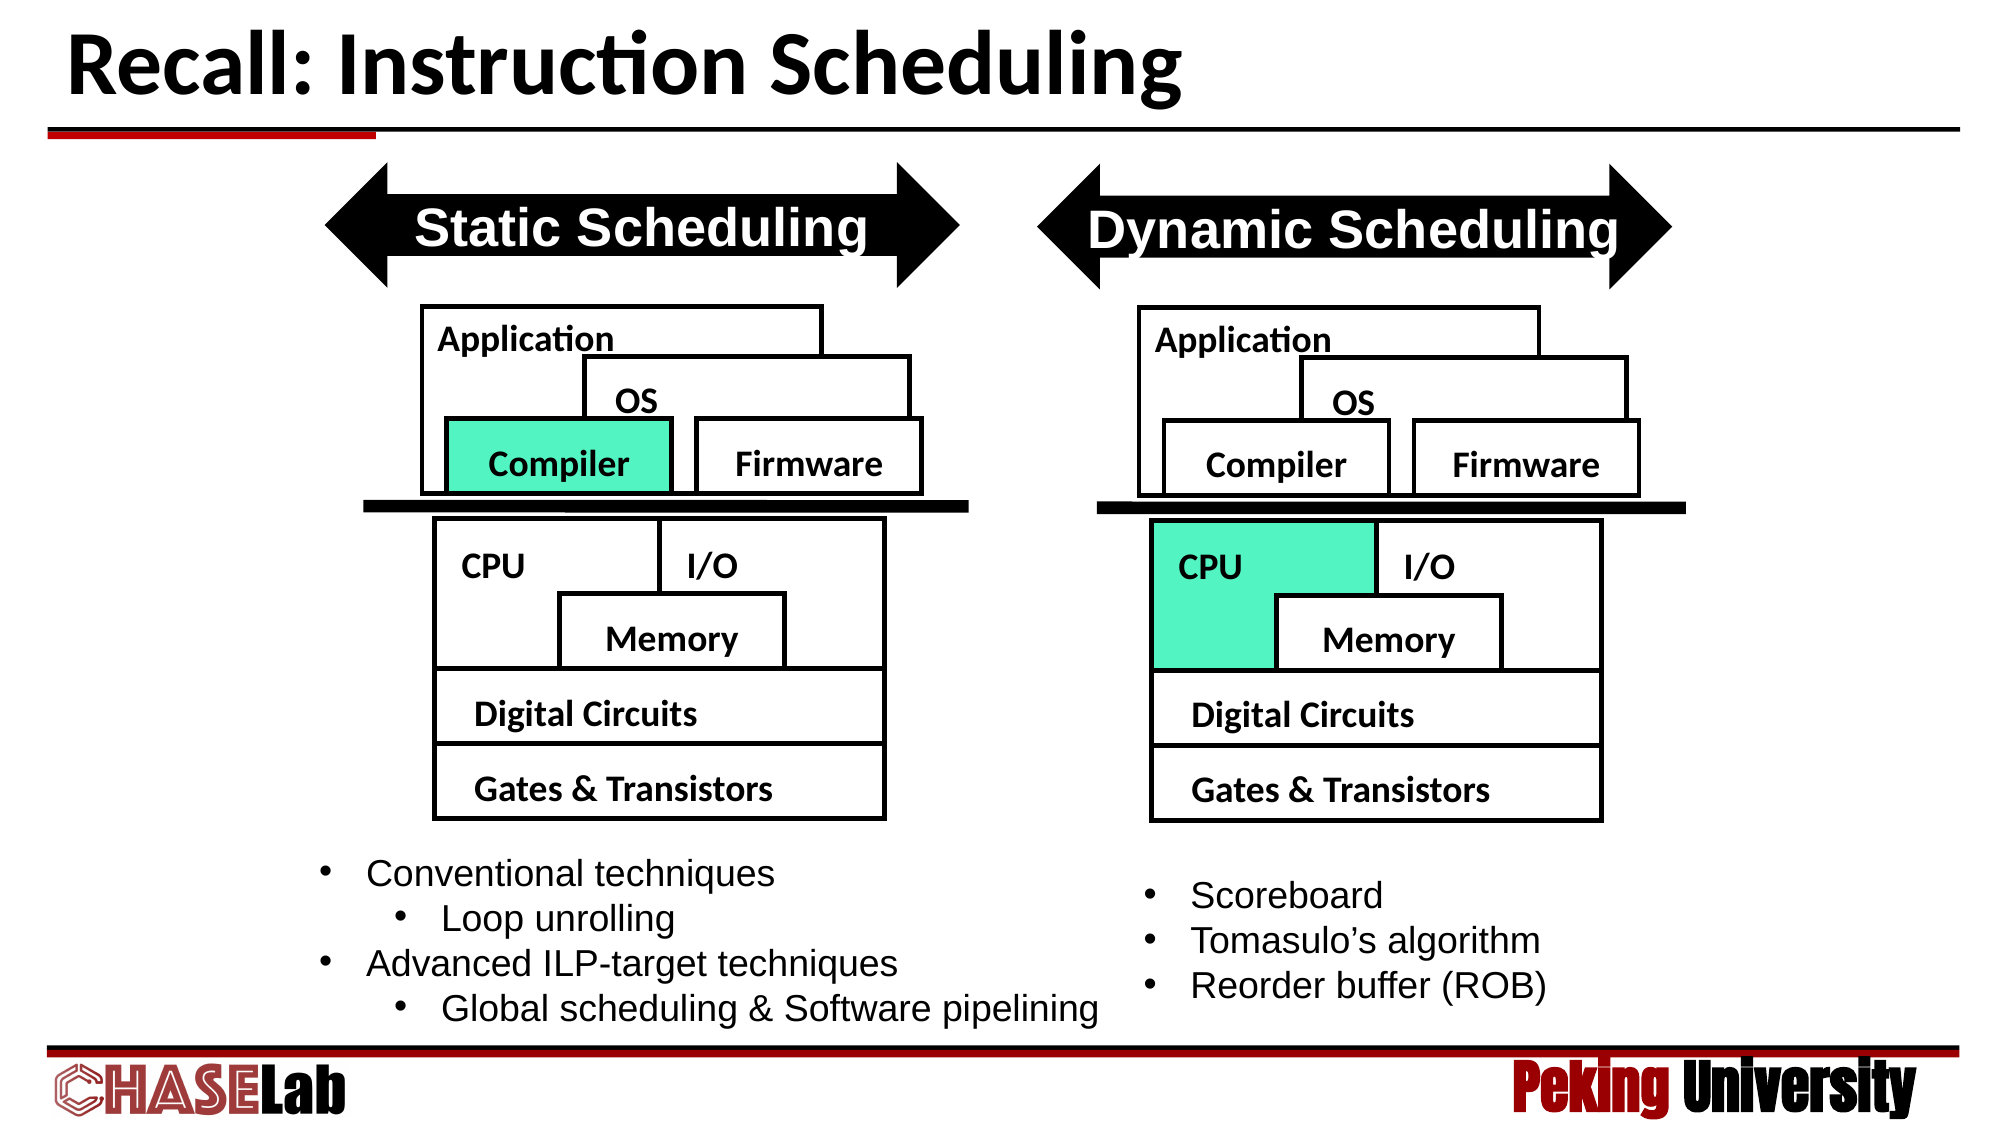

# Recall: Instruction Scheduling

Static Scheduling

Application

OS

Compiler
Firmware

CPU
I/O

Memory

Digital Circuits

Gates & Transistors
Dynamic Scheduling

Application

OS

Compiler
Firmware

CPU
I/O

Memory

Digital Circuits

Gates & Transistors
Conventional techniques
Loop unrolling
Advanced ILP-target techniques
Global scheduling & Software pipelining
Scoreboard
Tomasulo’s algorithm
Reorder buffer (ROB)